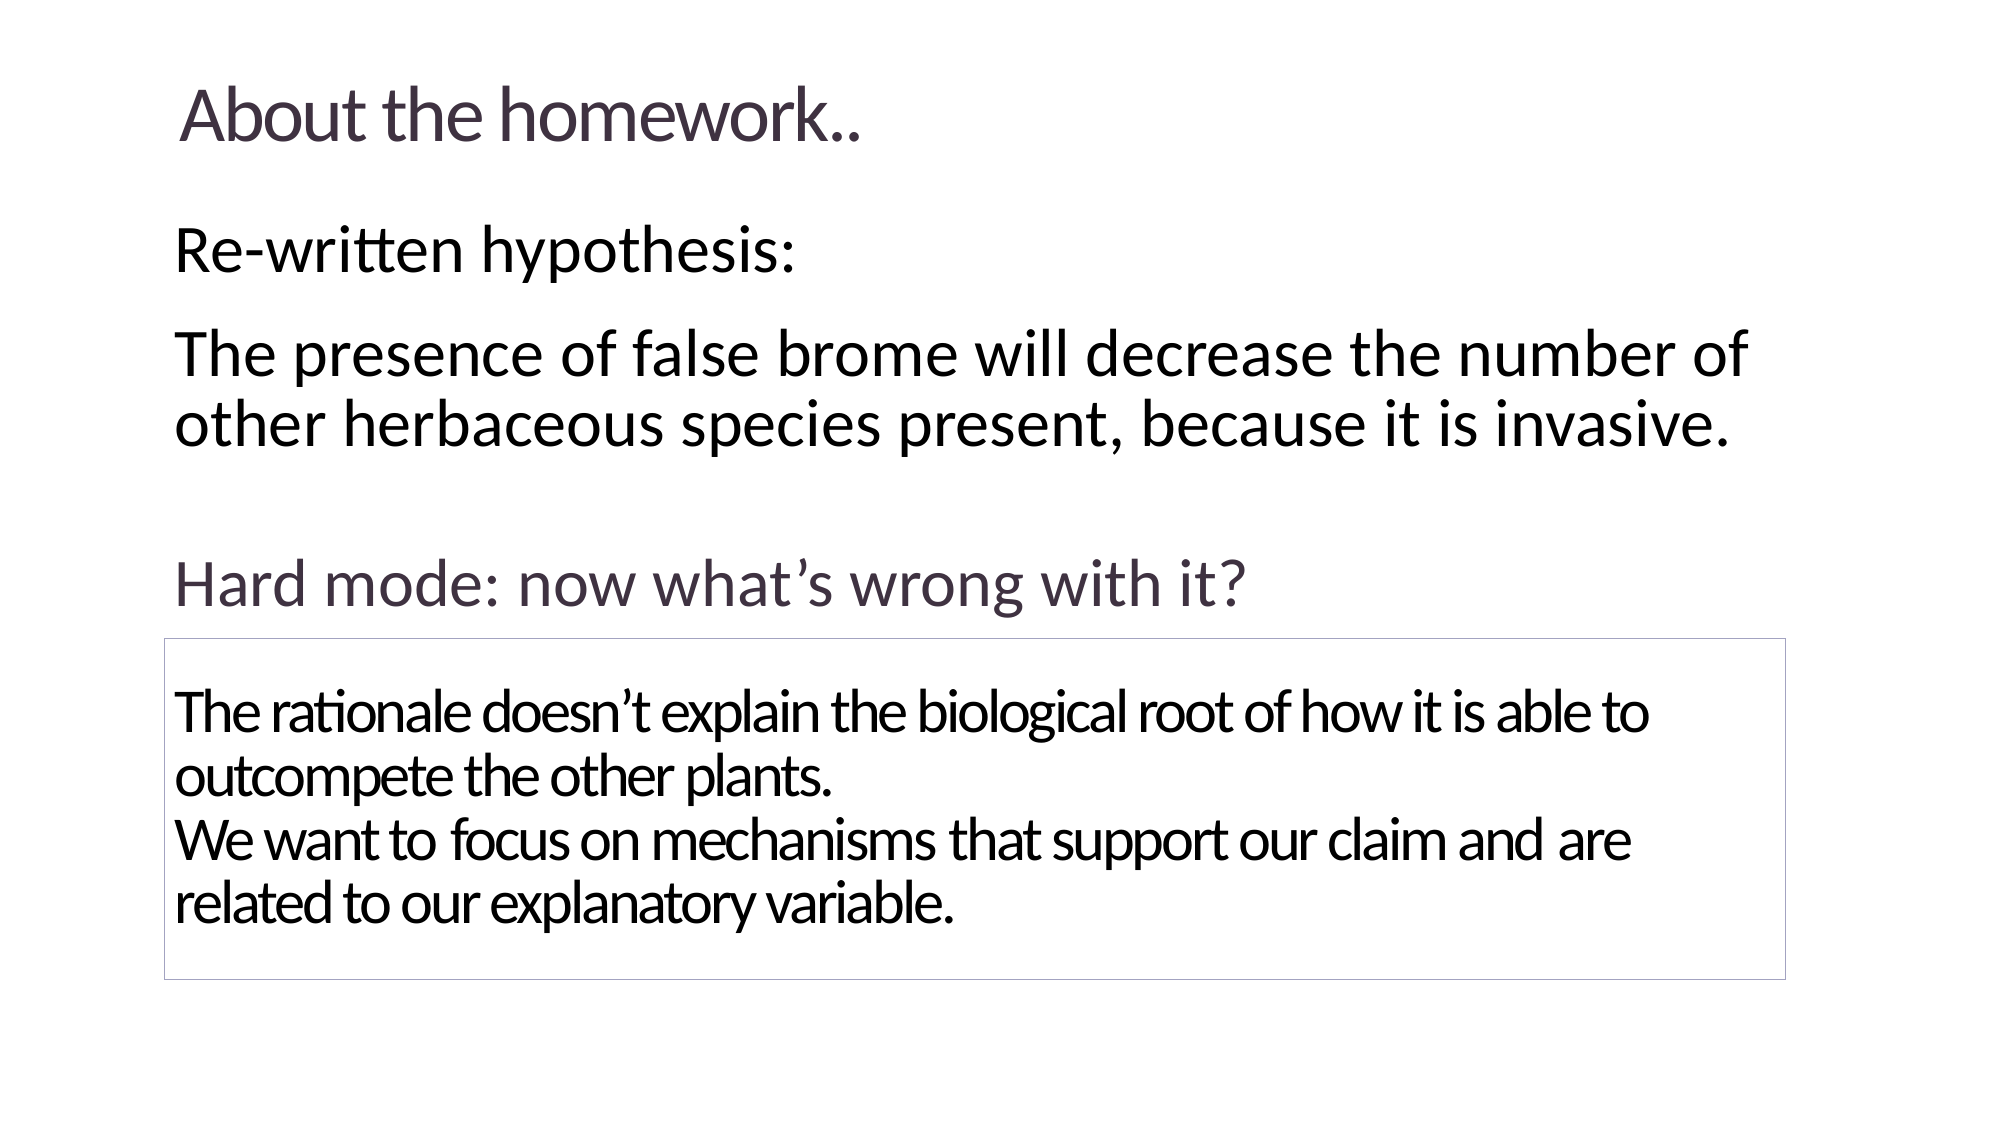

# About the homework..
Re-written hypothesis:
The presence of false brome will decrease the number of other herbaceous species present, because it is invasive.
Hard mode: now what’s wrong with it?

The rationale doesn’t explain the biological root of how it is able to outcompete the other plants.
We want to focus on mechanisms that support our claim and are related to our explanatory variable.